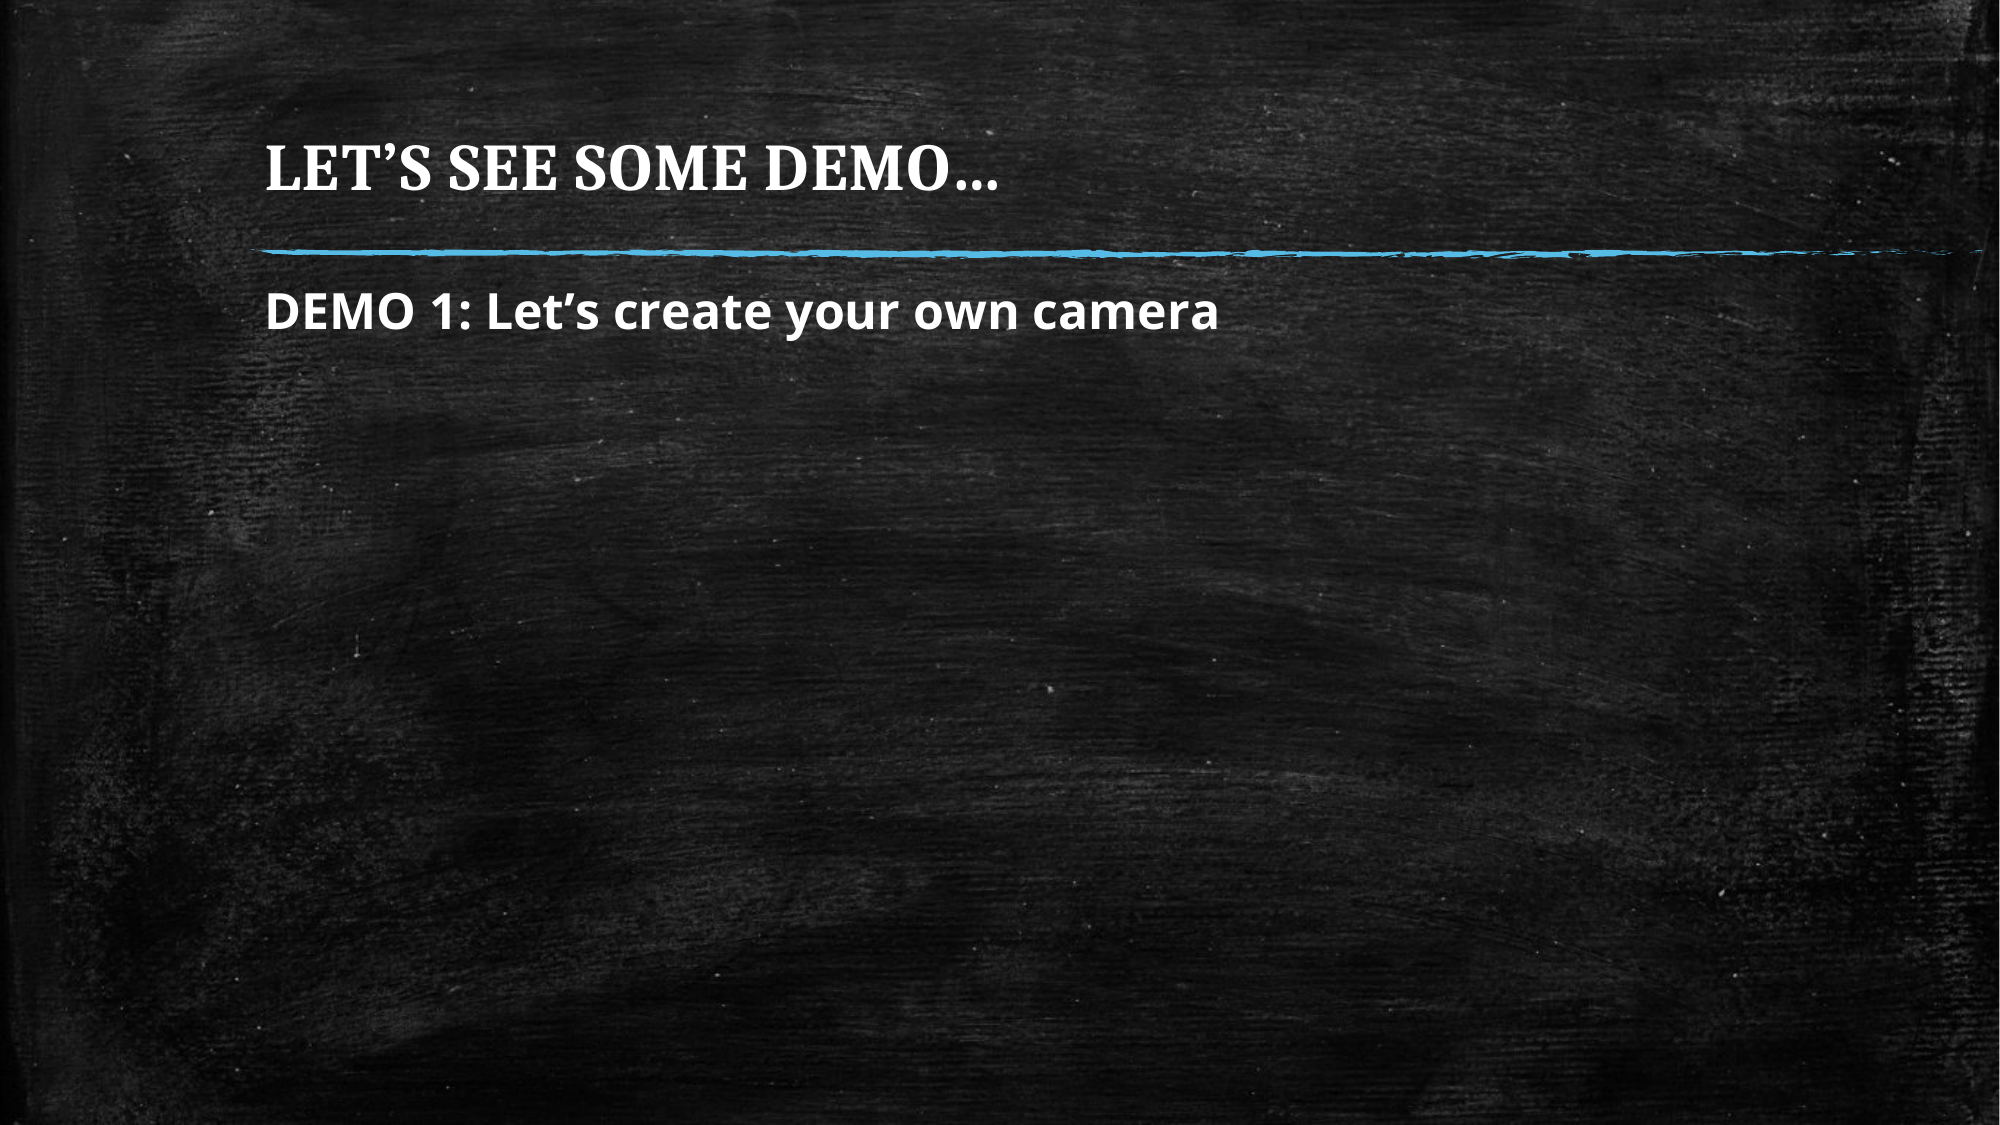

# LET’S SEE SOME DEMO…
DEMO 1: Let’s create your own camera